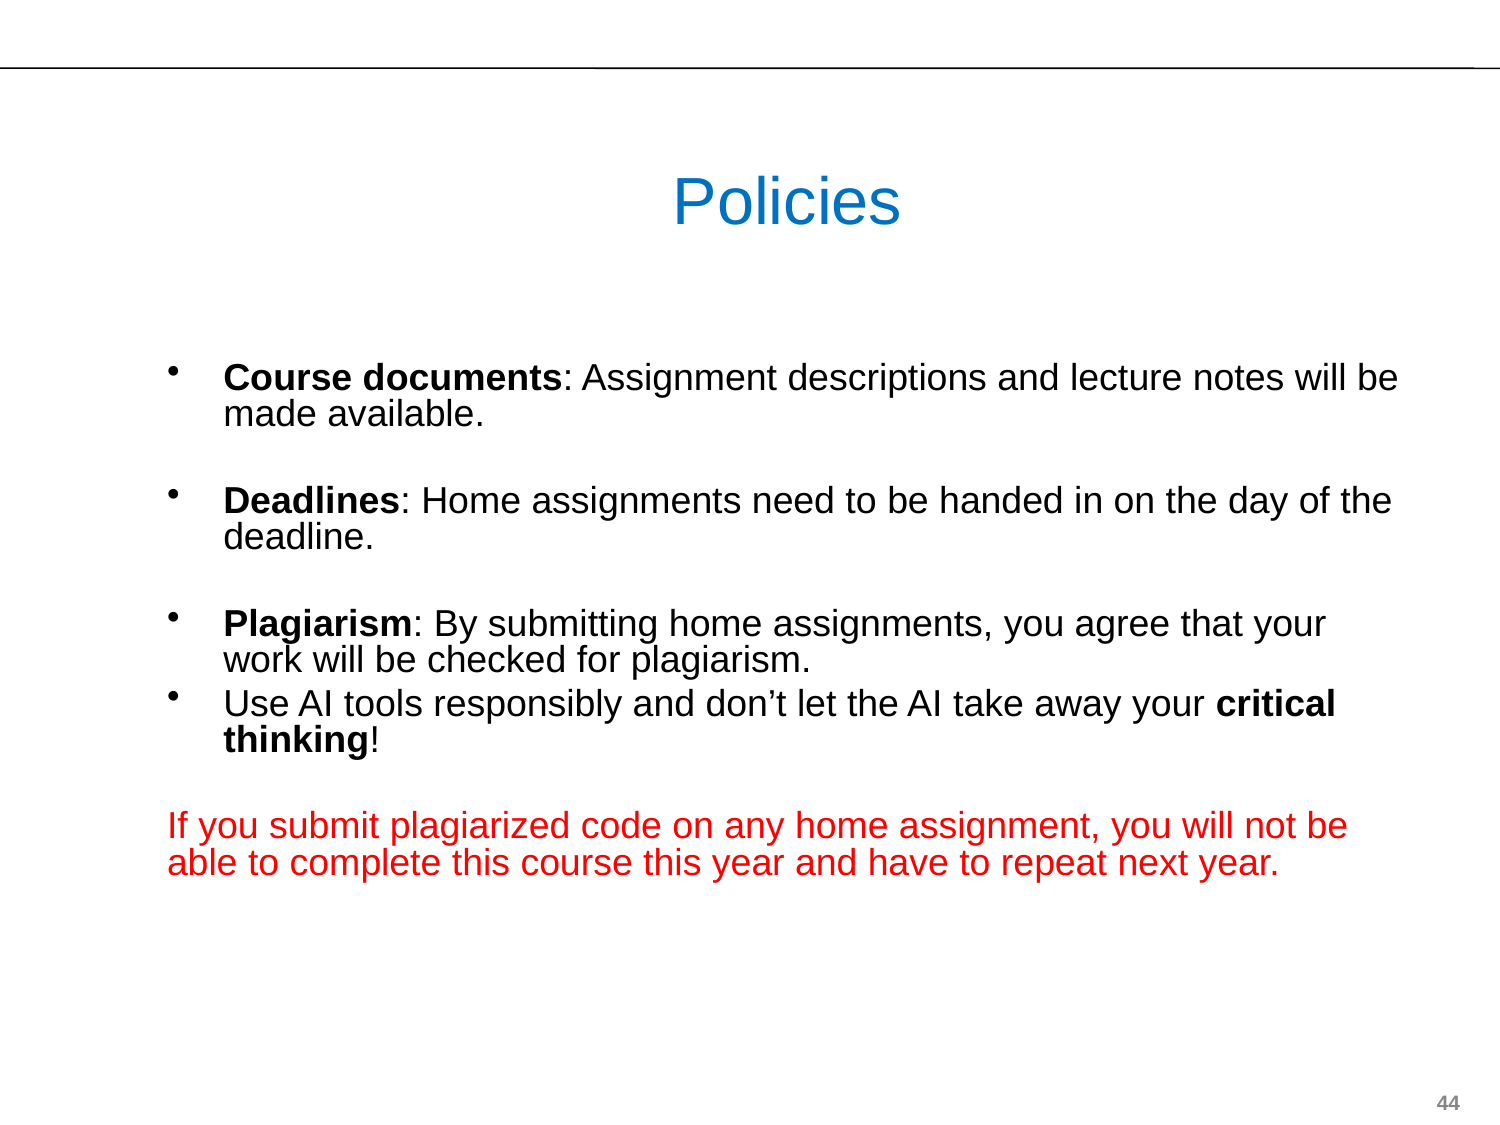

# Policies

Course documents: Assignment descriptions and lecture notes will be made available.

Deadlines: Home assignments need to be handed in on the day of the deadline.

Plagiarism: By submitting home assignments, you agree that your work will be checked for plagiarism.
Use AI tools responsibly and don’t let the AI take away your critical thinking!

If you submit plagiarized code on any home assignment, you will not be able to complete this course this year and have to repeat next year.